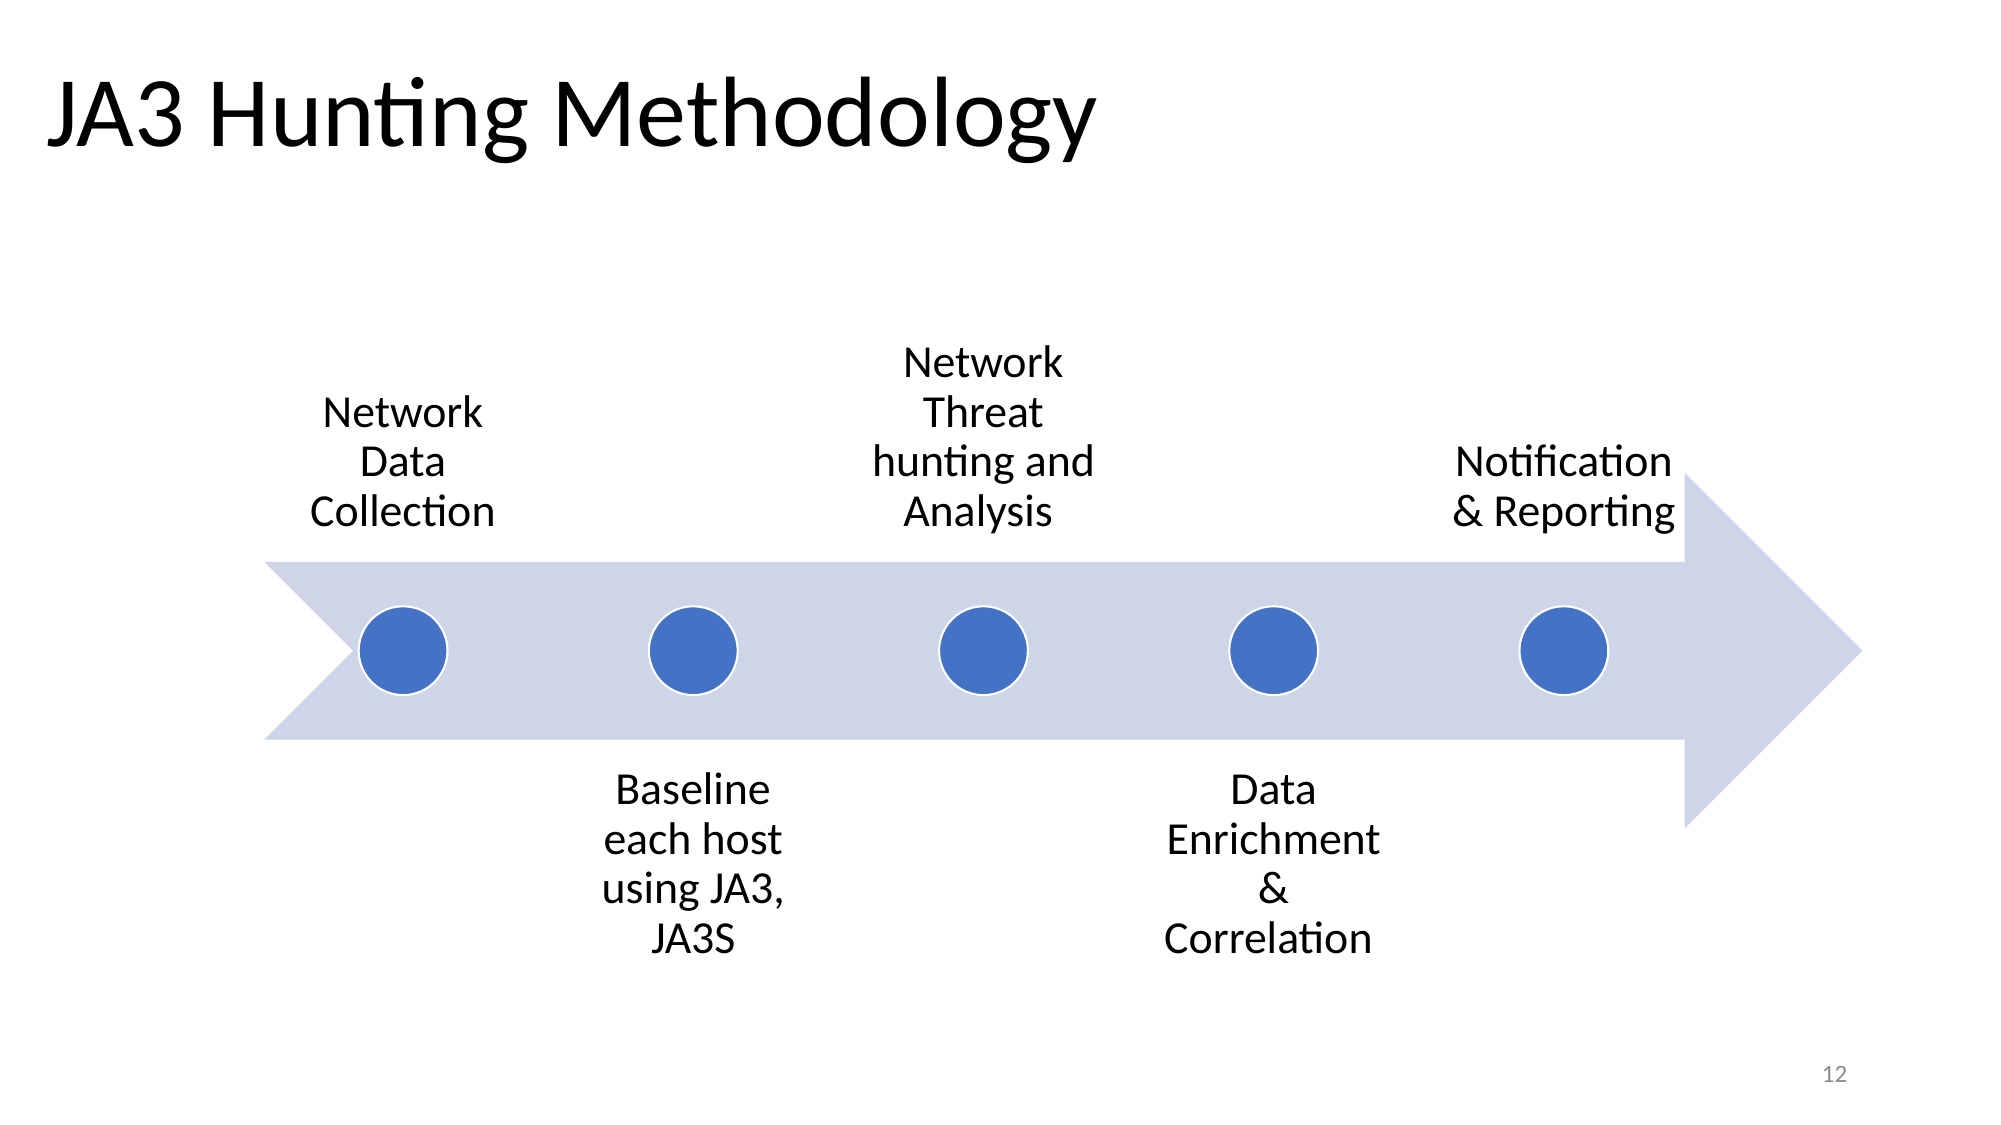

# JA3 Hunting Methodology
Network Data Collection
Baseline each host using JA3, JA3S
Network Threat hunting and Analysis
Data Enrichment & Correlation
Notification & Reporting

12